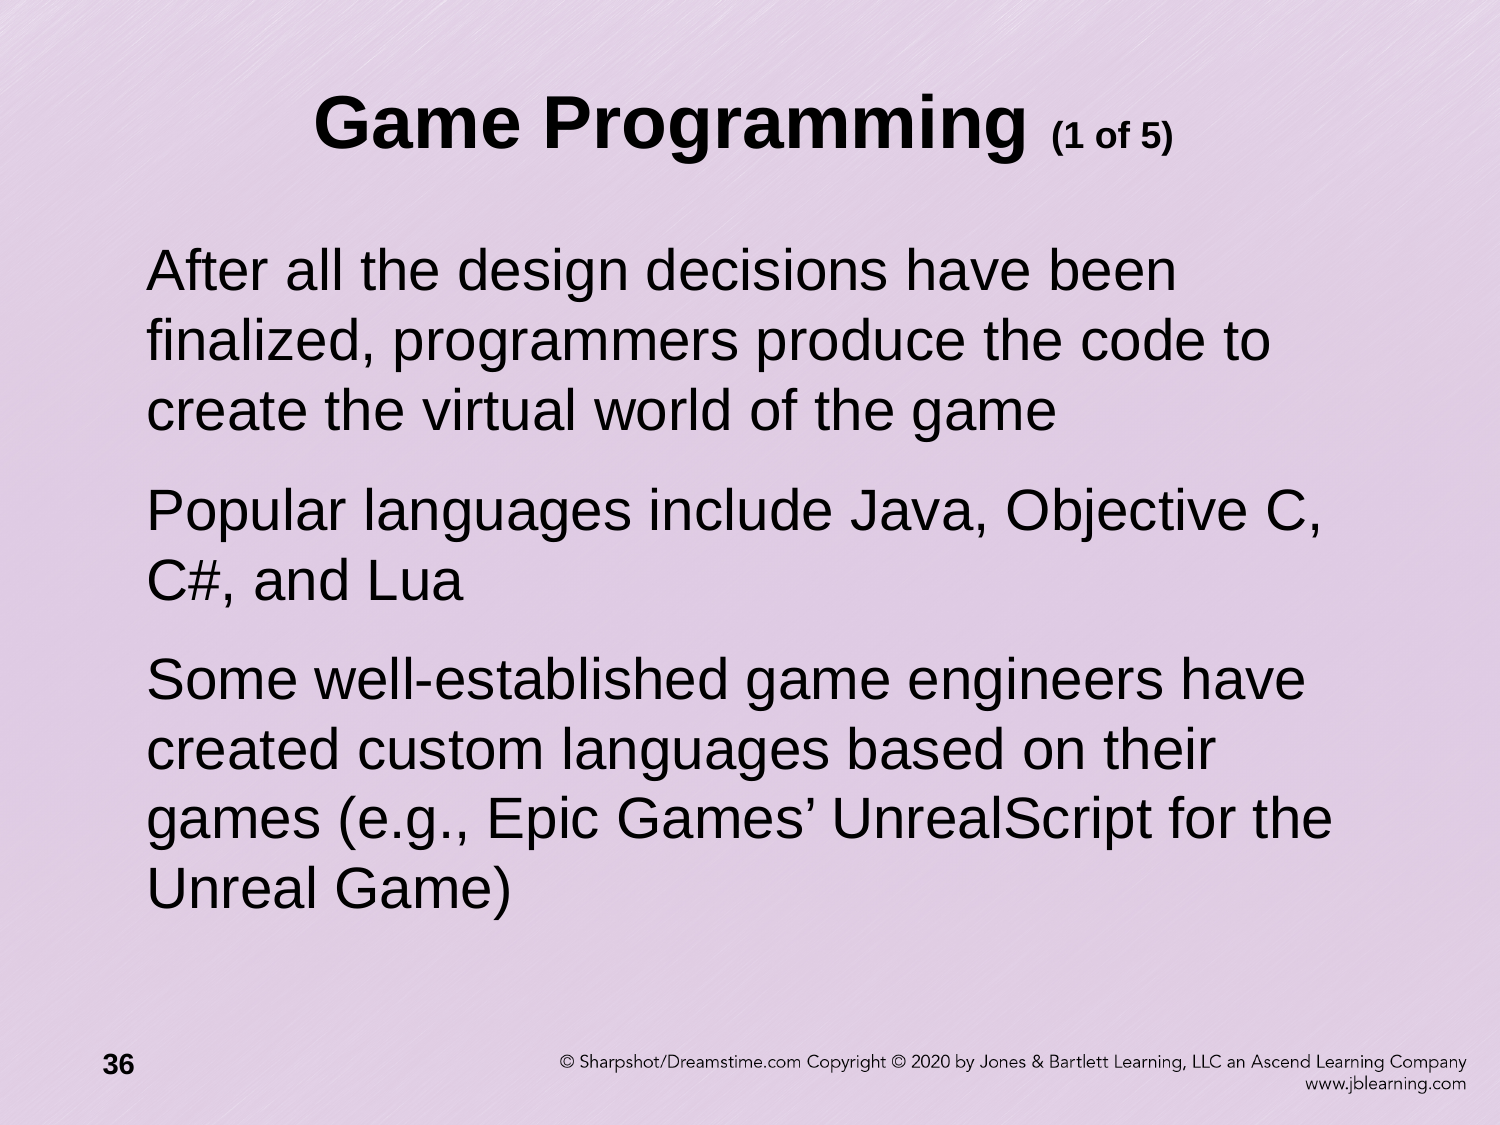

# Game Programming (1 of 5)
After all the design decisions have been finalized, programmers produce the code to create the virtual world of the game
Popular languages include Java, Objective C, C#, and Lua
Some well-established game engineers have created custom languages based on their games (e.g., Epic Games’ UnrealScript for the Unreal Game)
36